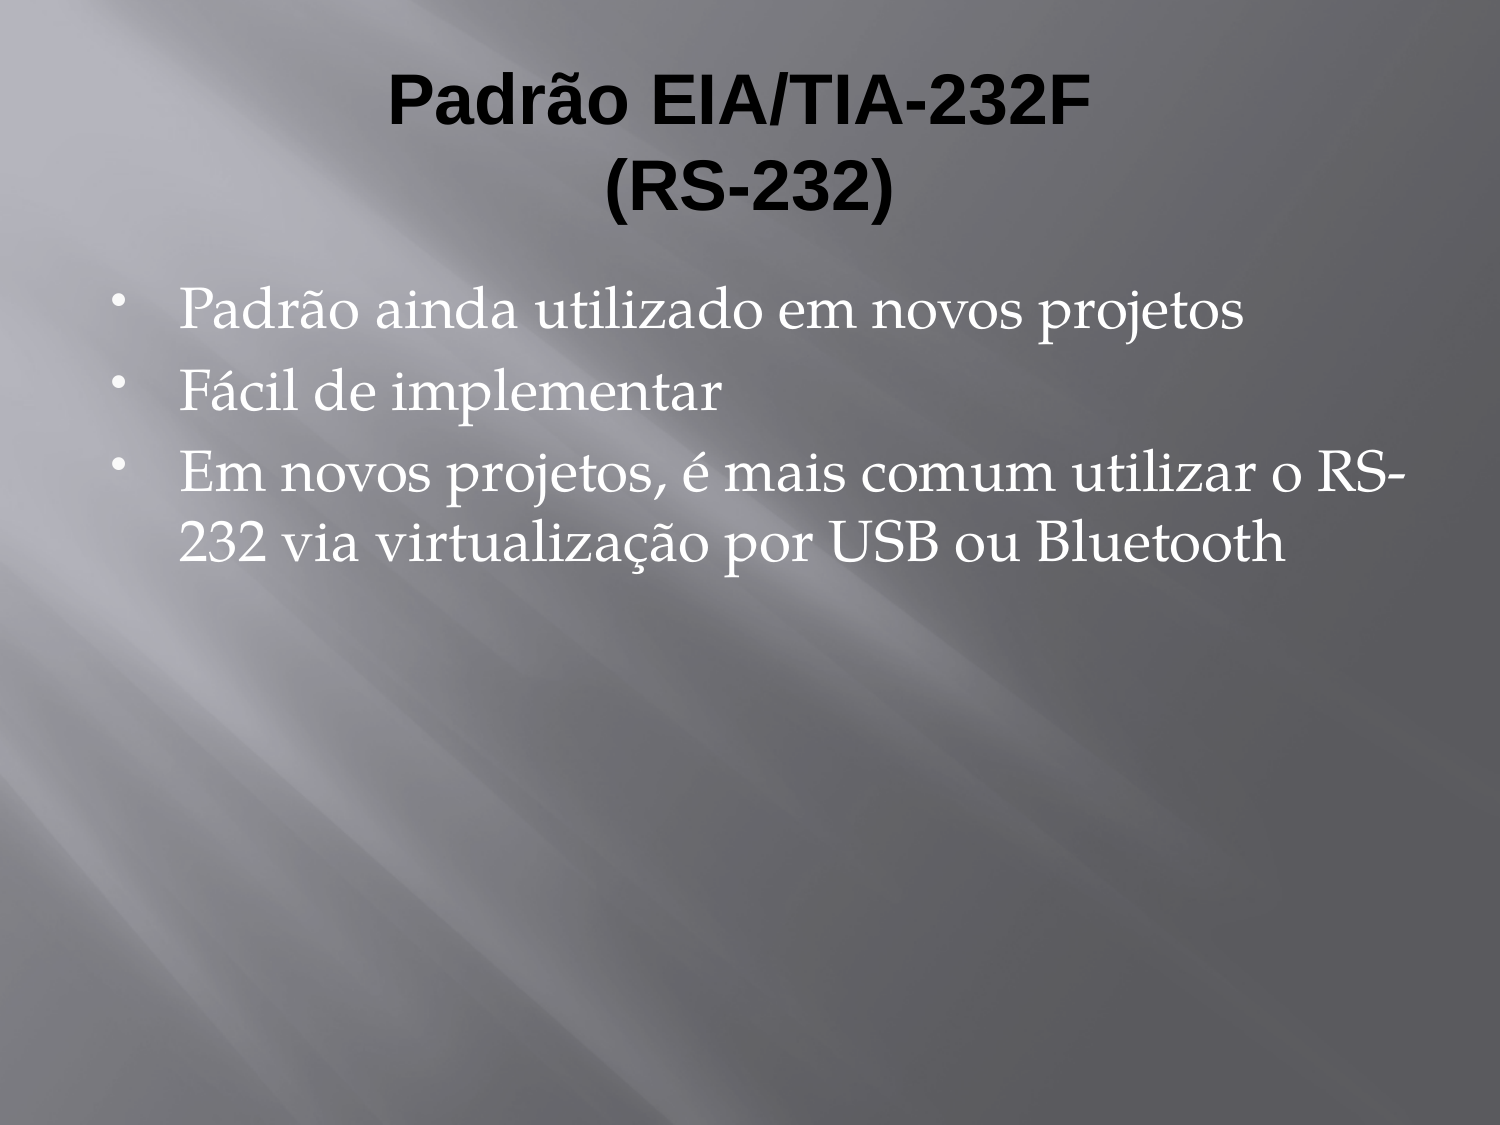

# Padrão EIA/TIA-232F (RS-232)
Padrão ainda utilizado em novos projetos
Fácil de implementar
Em novos projetos, é mais comum utilizar o RS-232 via virtualização por USB ou Bluetooth